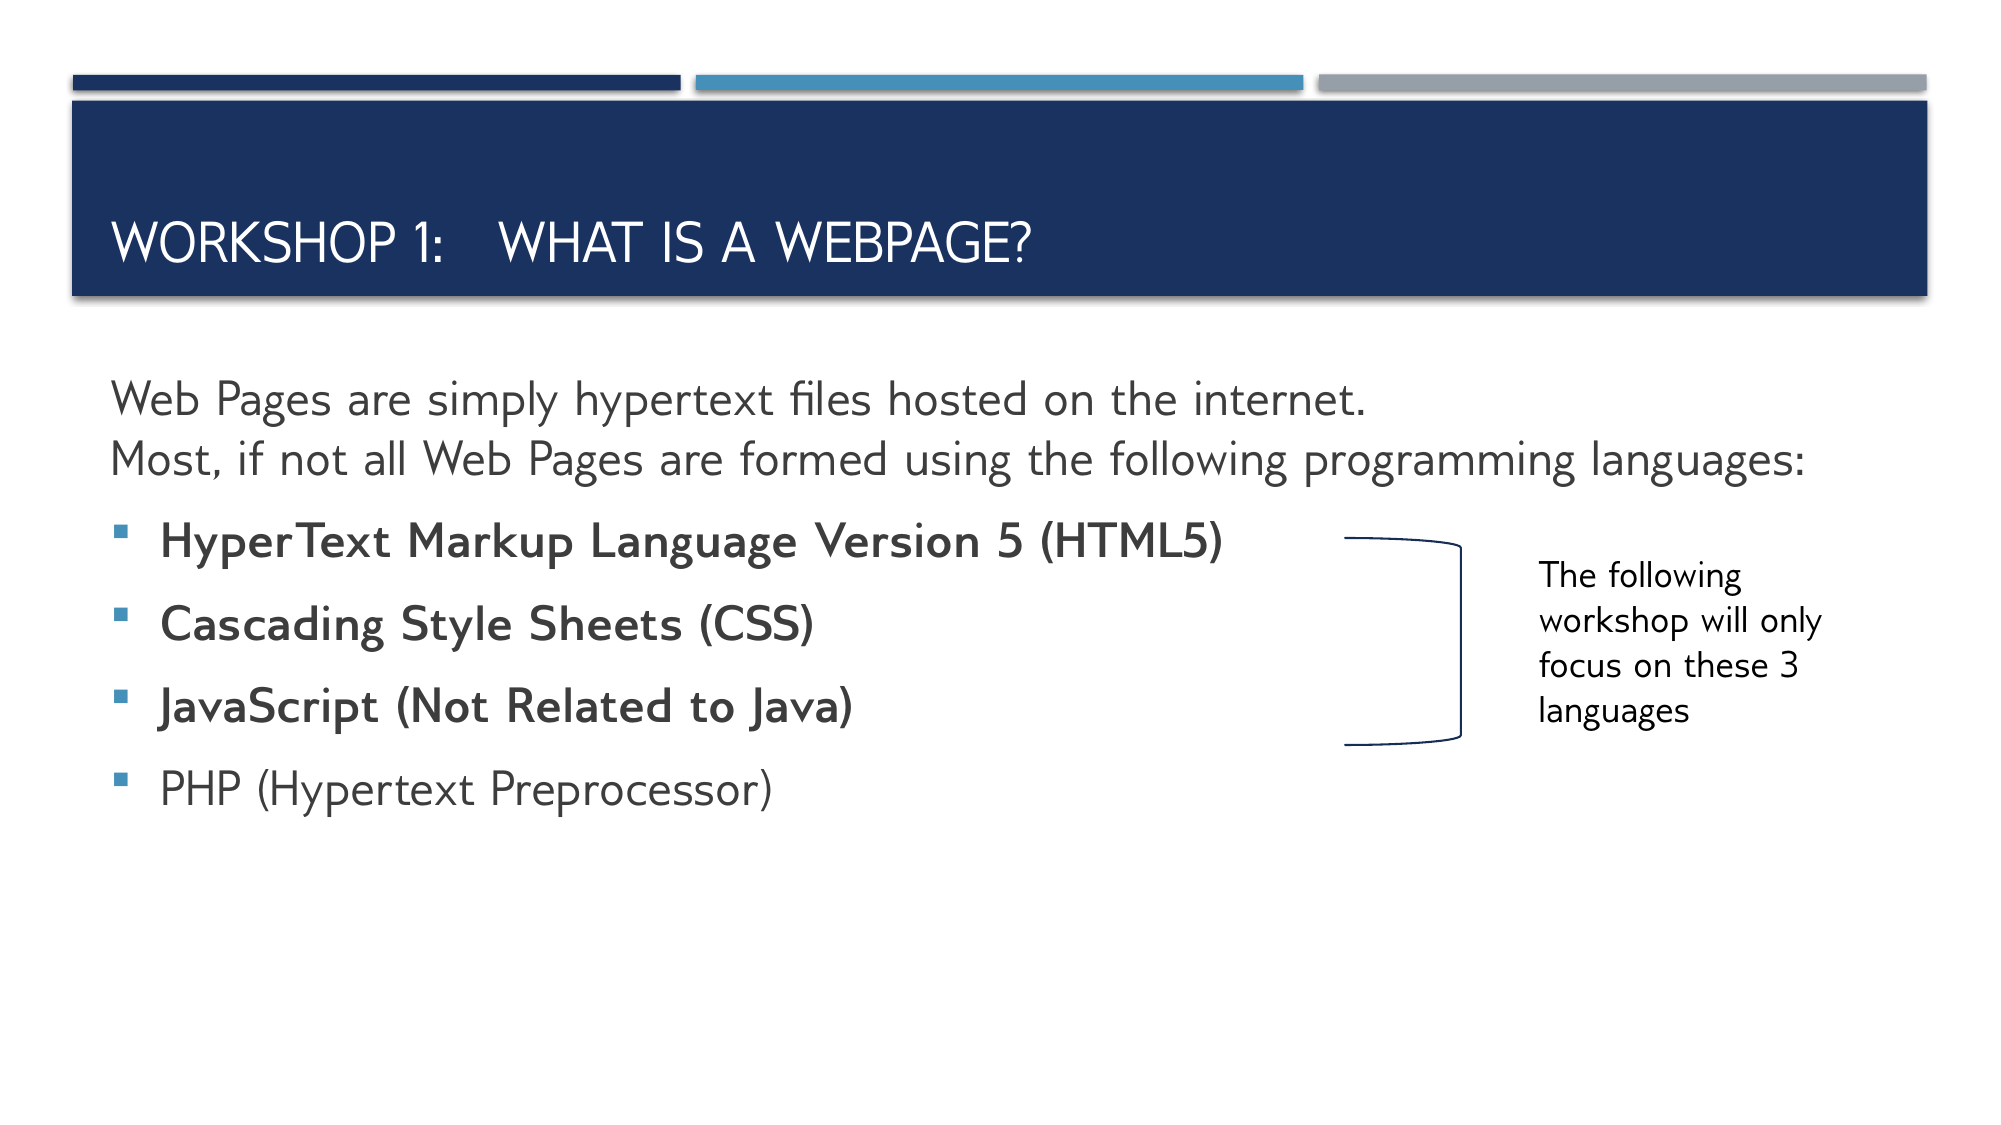

# Workshop 1:   What is a webpage?
Web Pages are simply hypertext files hosted on the internet.
Most, if not all Web Pages are formed using the following programming languages:
HyperText Markup Language Version 5 (HTML5)
Cascading Style Sheets (CSS)
JavaScript (Not Related to Java)
PHP (Hypertext Preprocessor)

The following workshop will only focus on these 3 languages